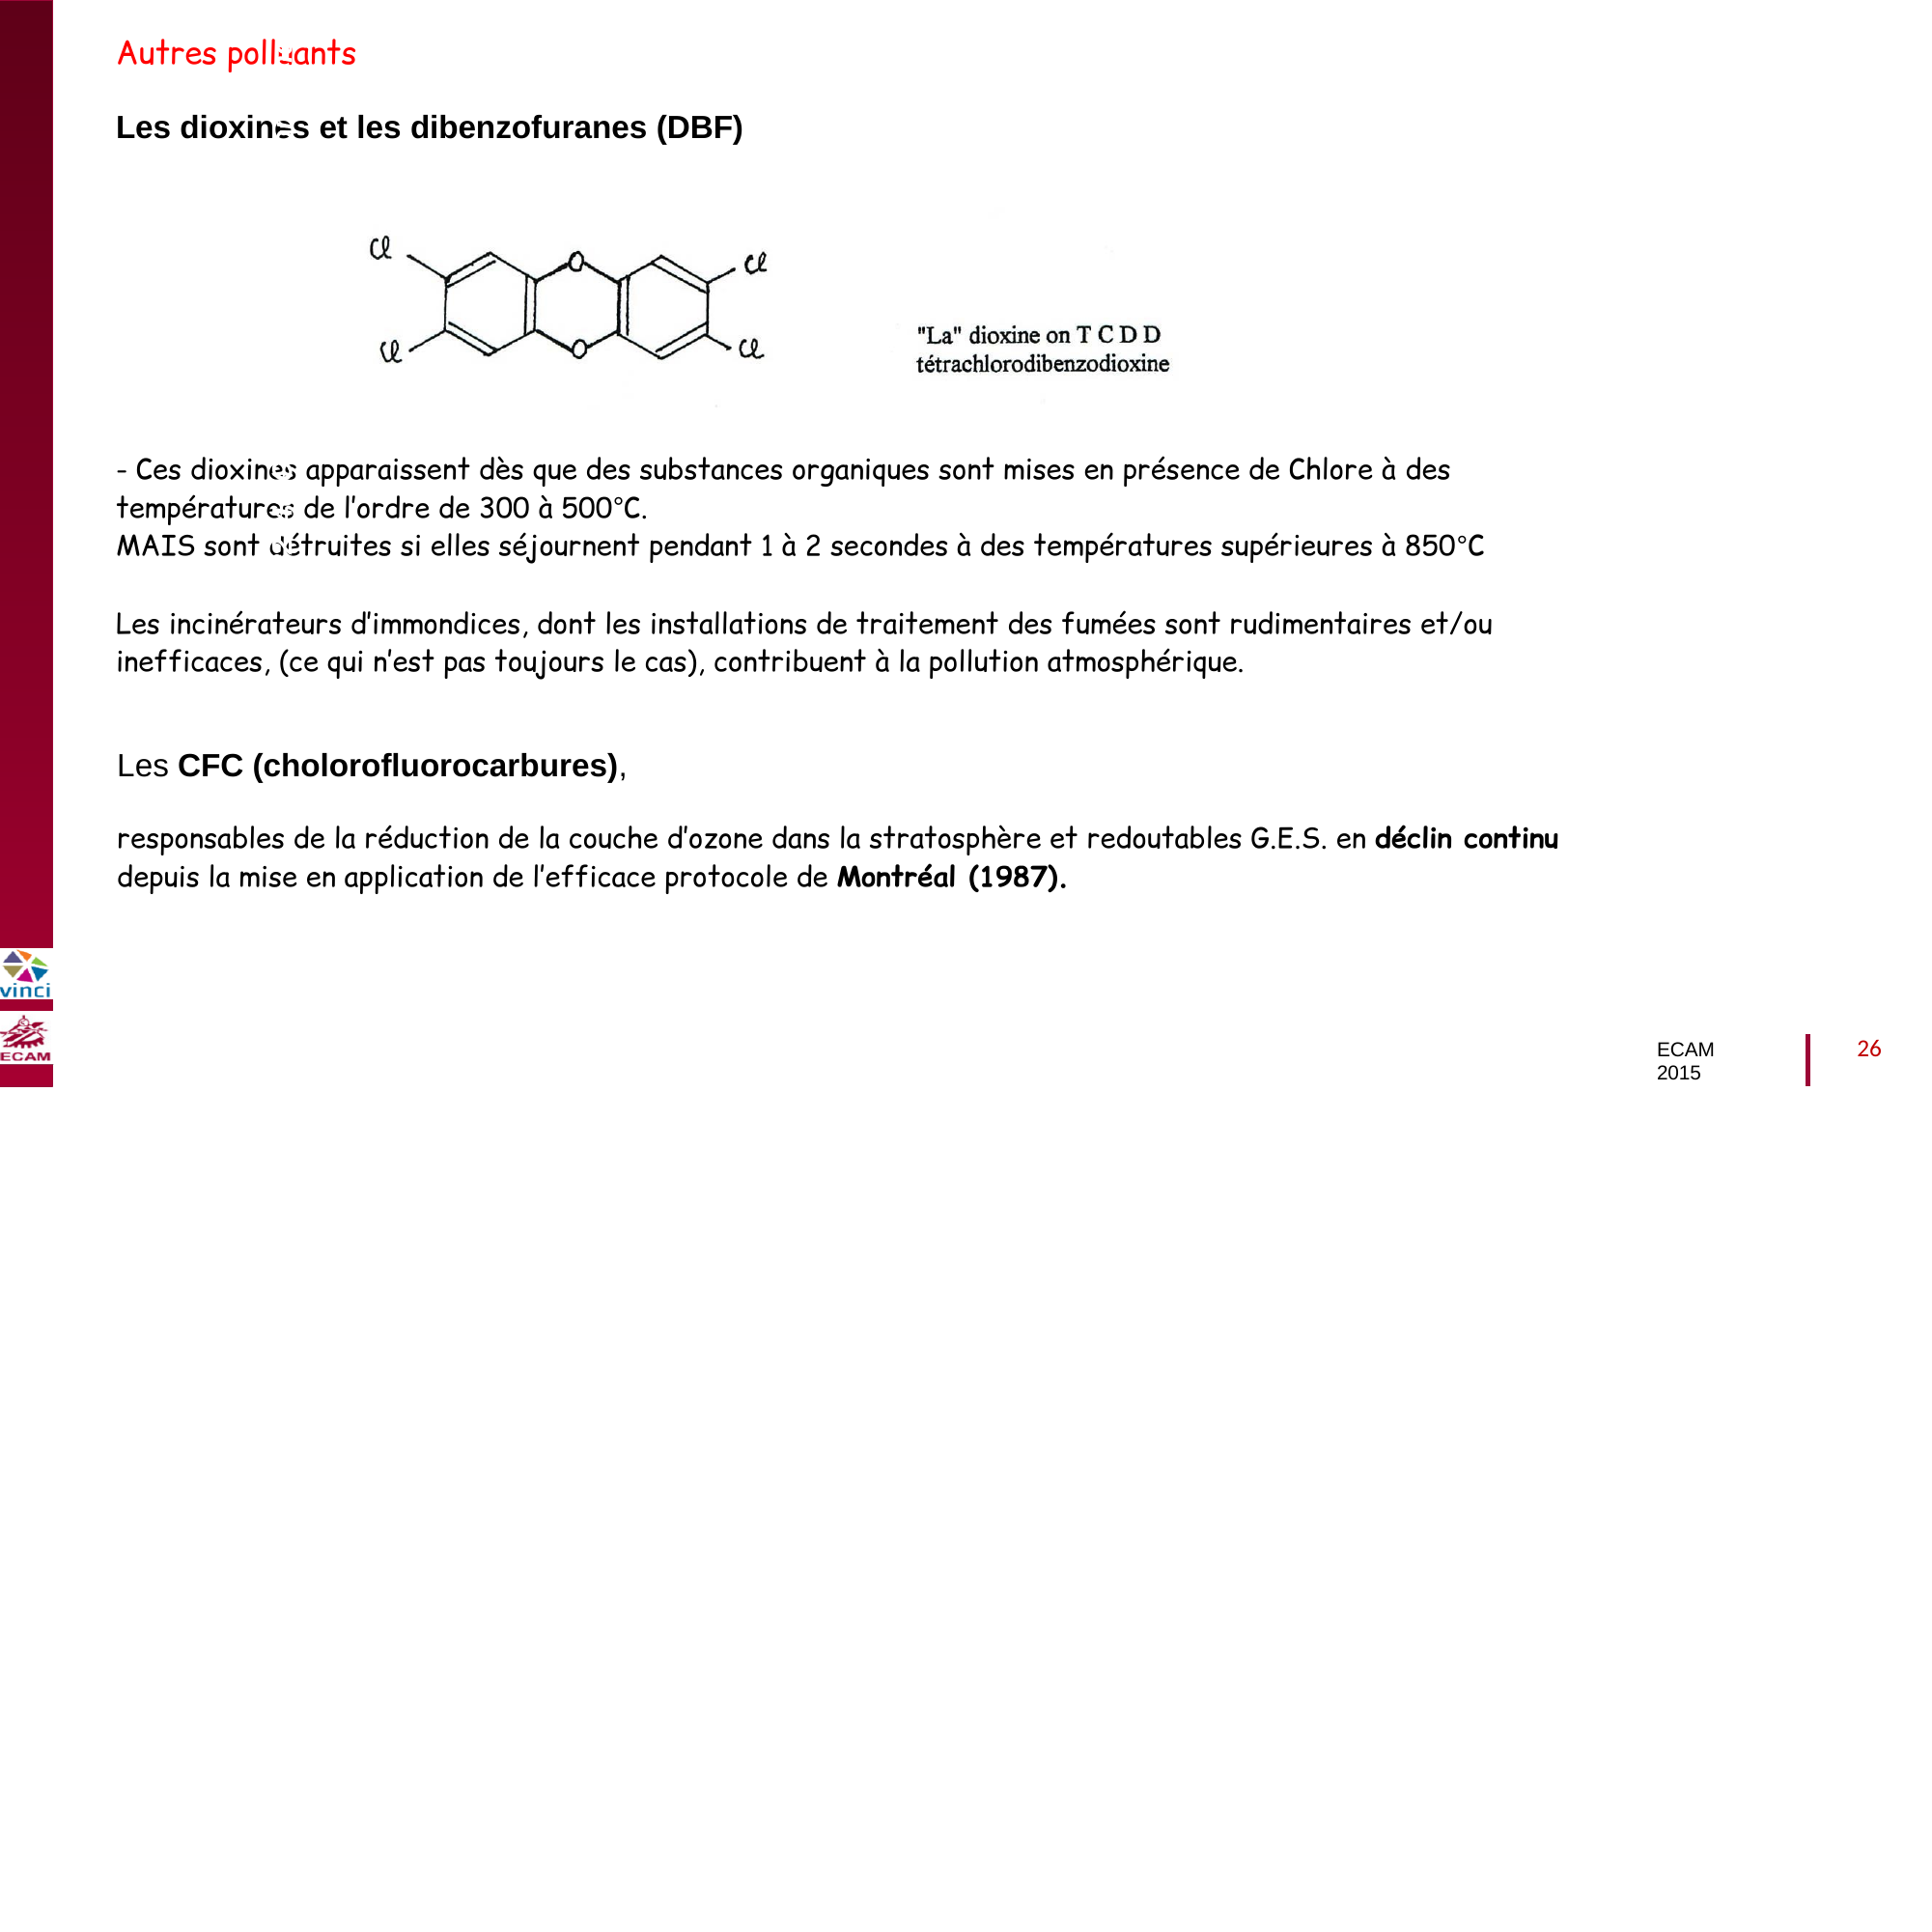

Autres polluants
Les dioxines et les dibenzofuranes (DBF)

B2040-Chimie du vivant et environnement
- Ces dioxines apparaissent dès que des substances organiques sont mises en présence de Chlore à des
températures de l’ordre de 300 à 500°C.
MAIS sont détruites si elles séjournent pendant 1 à 2 secondes à des températures supérieures à 850°C
Les incinérateurs d’immondices, dont les installations de traitement des fumées sont rudimentaires et/ou
inefficaces, (ce qui n’est pas toujours le cas), contribuent à la pollution atmosphérique.
Les CFC (cholorofluorocarbures),
responsables de la réduction de la couche d’ozone dans la stratosphère et redoutables G.E.S. en déclin continu
depuis la mise en application de l’efficace protocole de Montréal (1987).

26
ECAM 2015